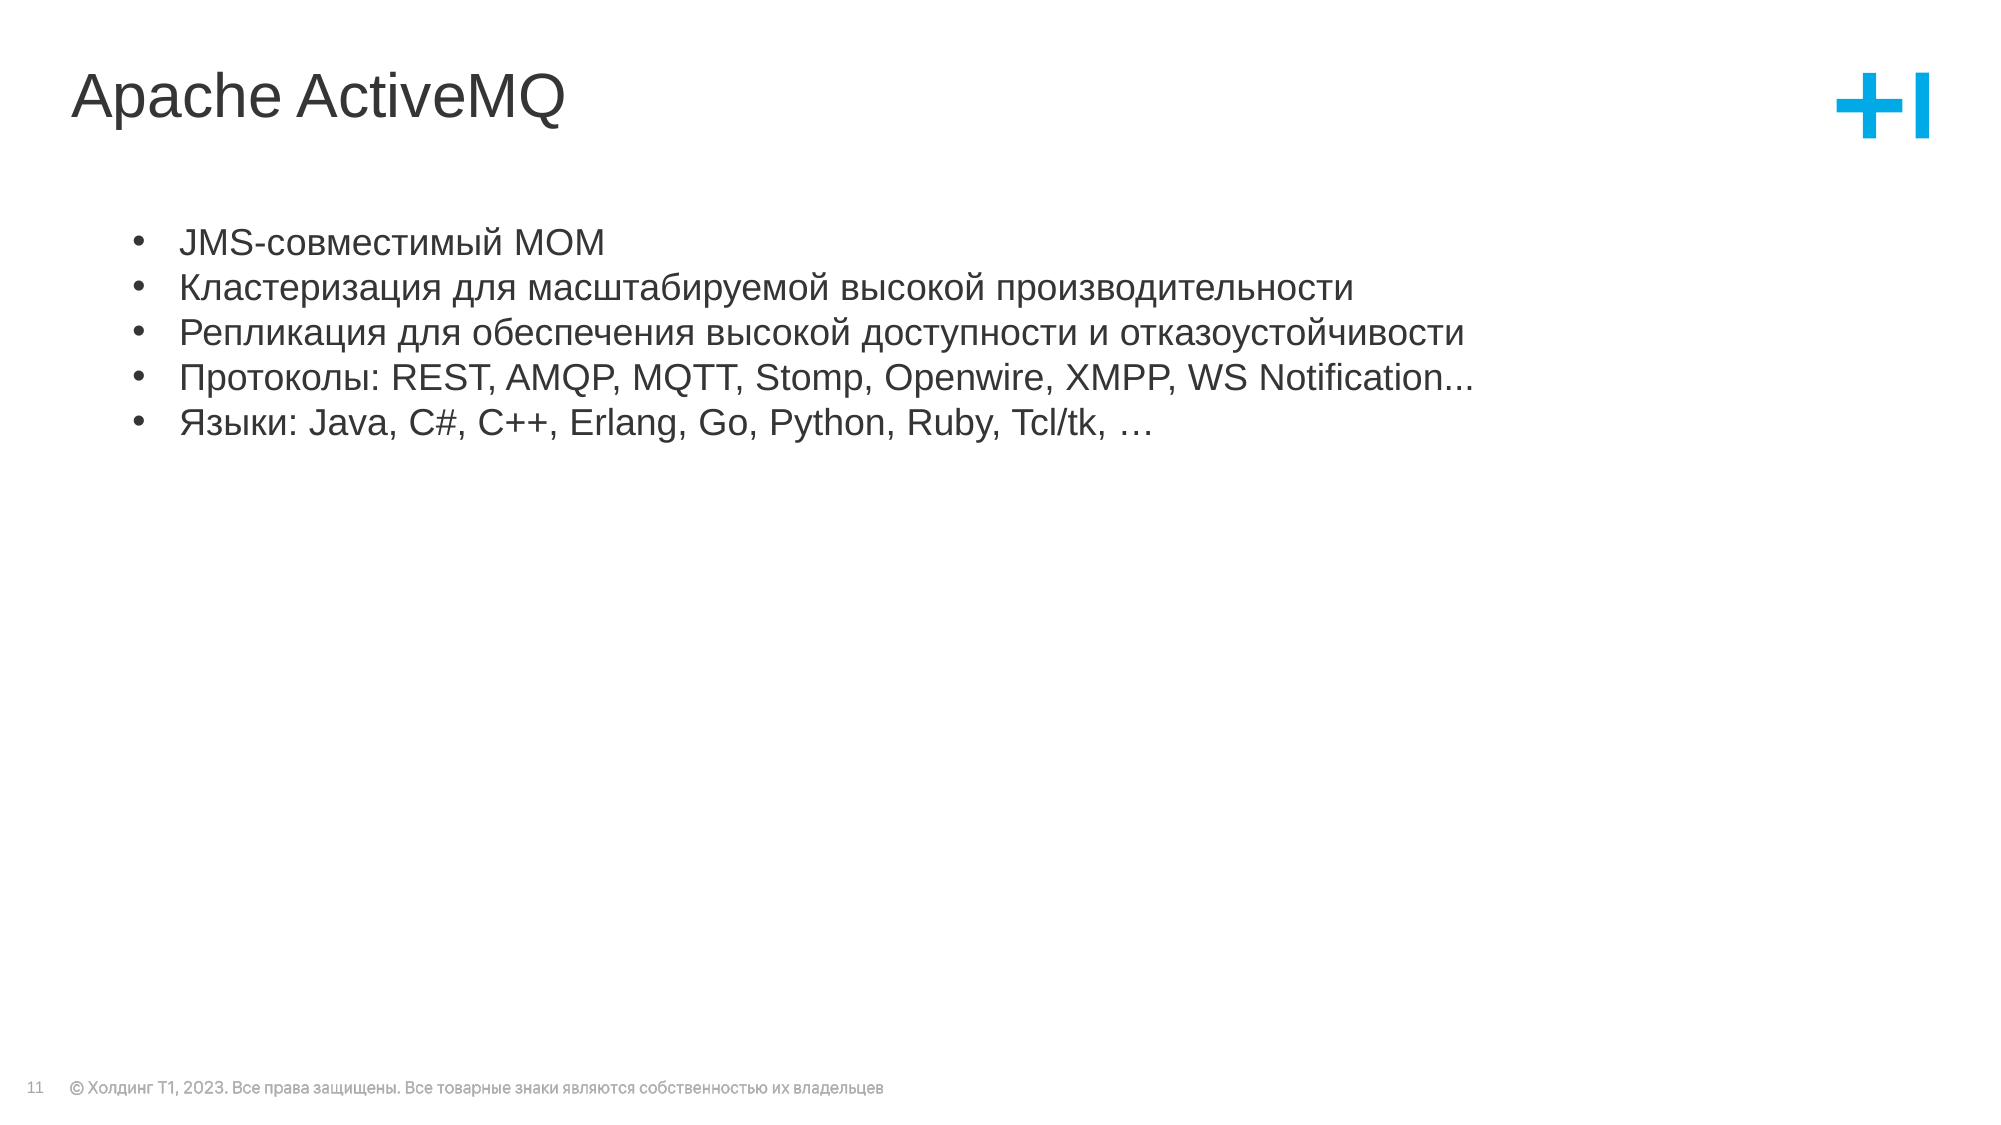

# Apache ActiveMQ
JMS-совместимый MOM
Кластеризация для масштабируемой высокой производительности
Репликация для обеспечения высокой доступности и отказоустойчивости
Протоколы: REST, AMQP, MQTT, Stomp, Openwire, XMPP, WS Notification...
Языки: Java, C#, C++, Erlang, Go, Python, Ruby, Tcl/tk, …